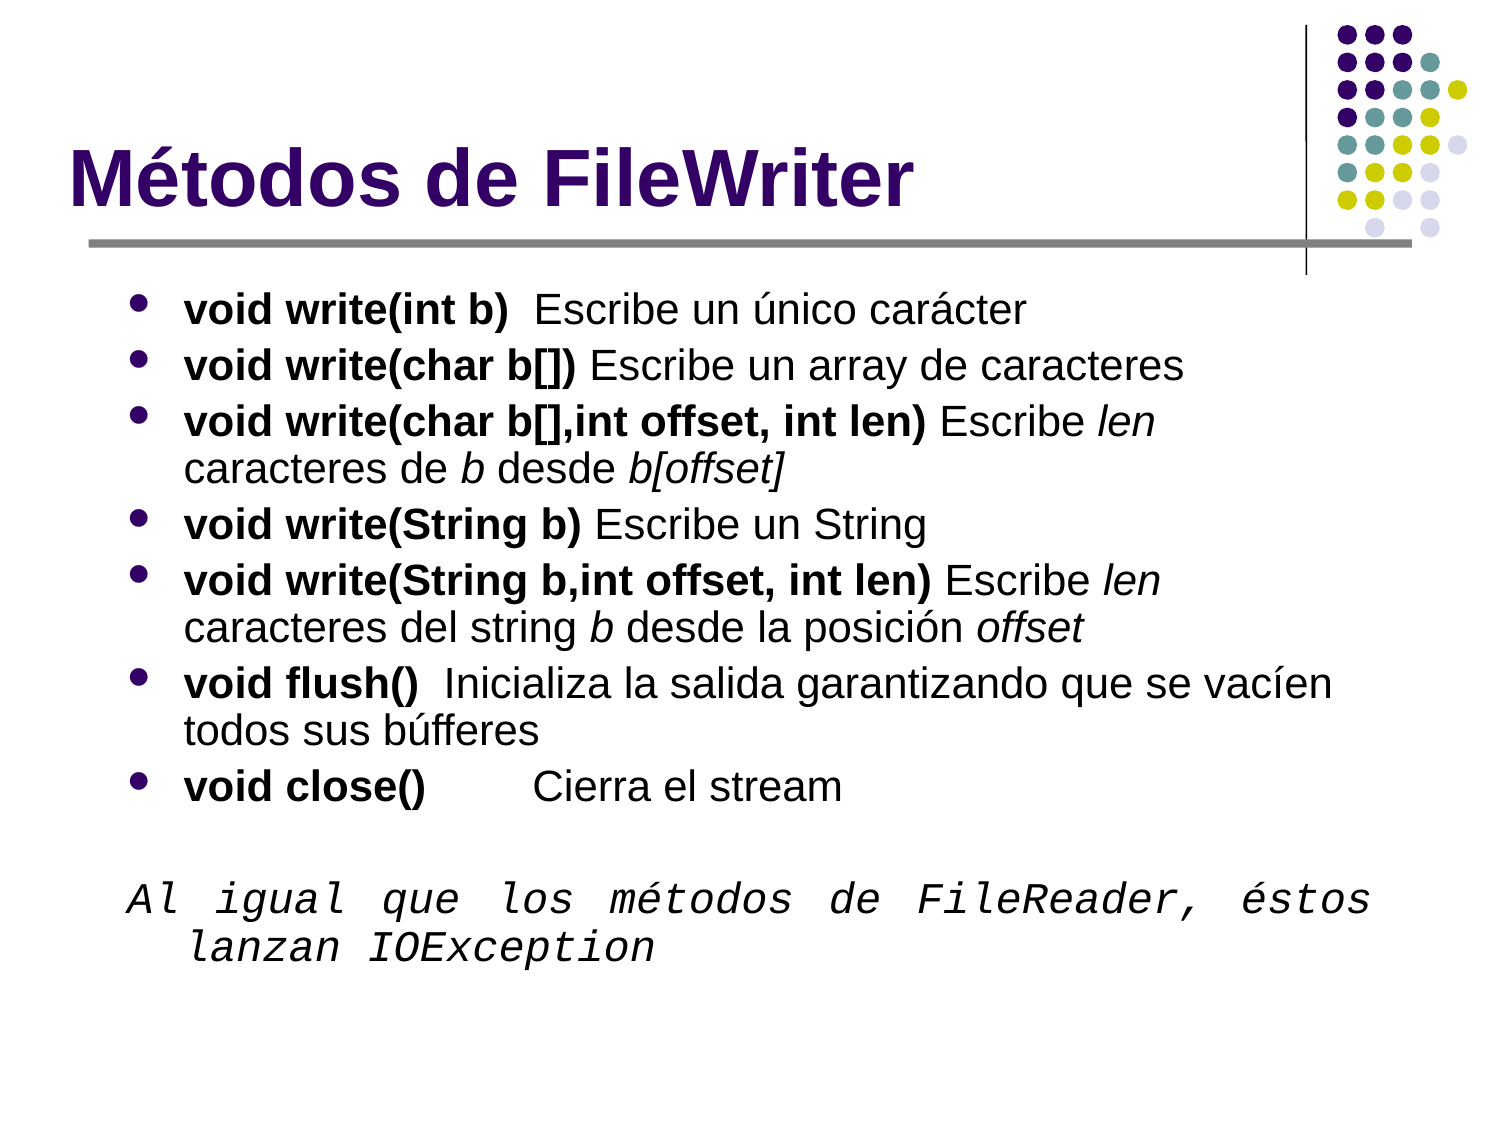

# Métodos de FileWriter
void write(int b)  Escribe un único carácter
void write(char b[]) Escribe un array de caracteres
void write(char b[],int offset, int len) Escribe len caracteres de b desde b[offset]
void write(String b) Escribe un String
void write(String b,int offset, int len) Escribe len caracteres del string b desde la posición offset
void flush()  Inicializa la salida garantizando que se vacíen todos sus búfferes
void close()	    Cierra el stream

Al igual que los métodos de FileReader, éstos lanzan IOException